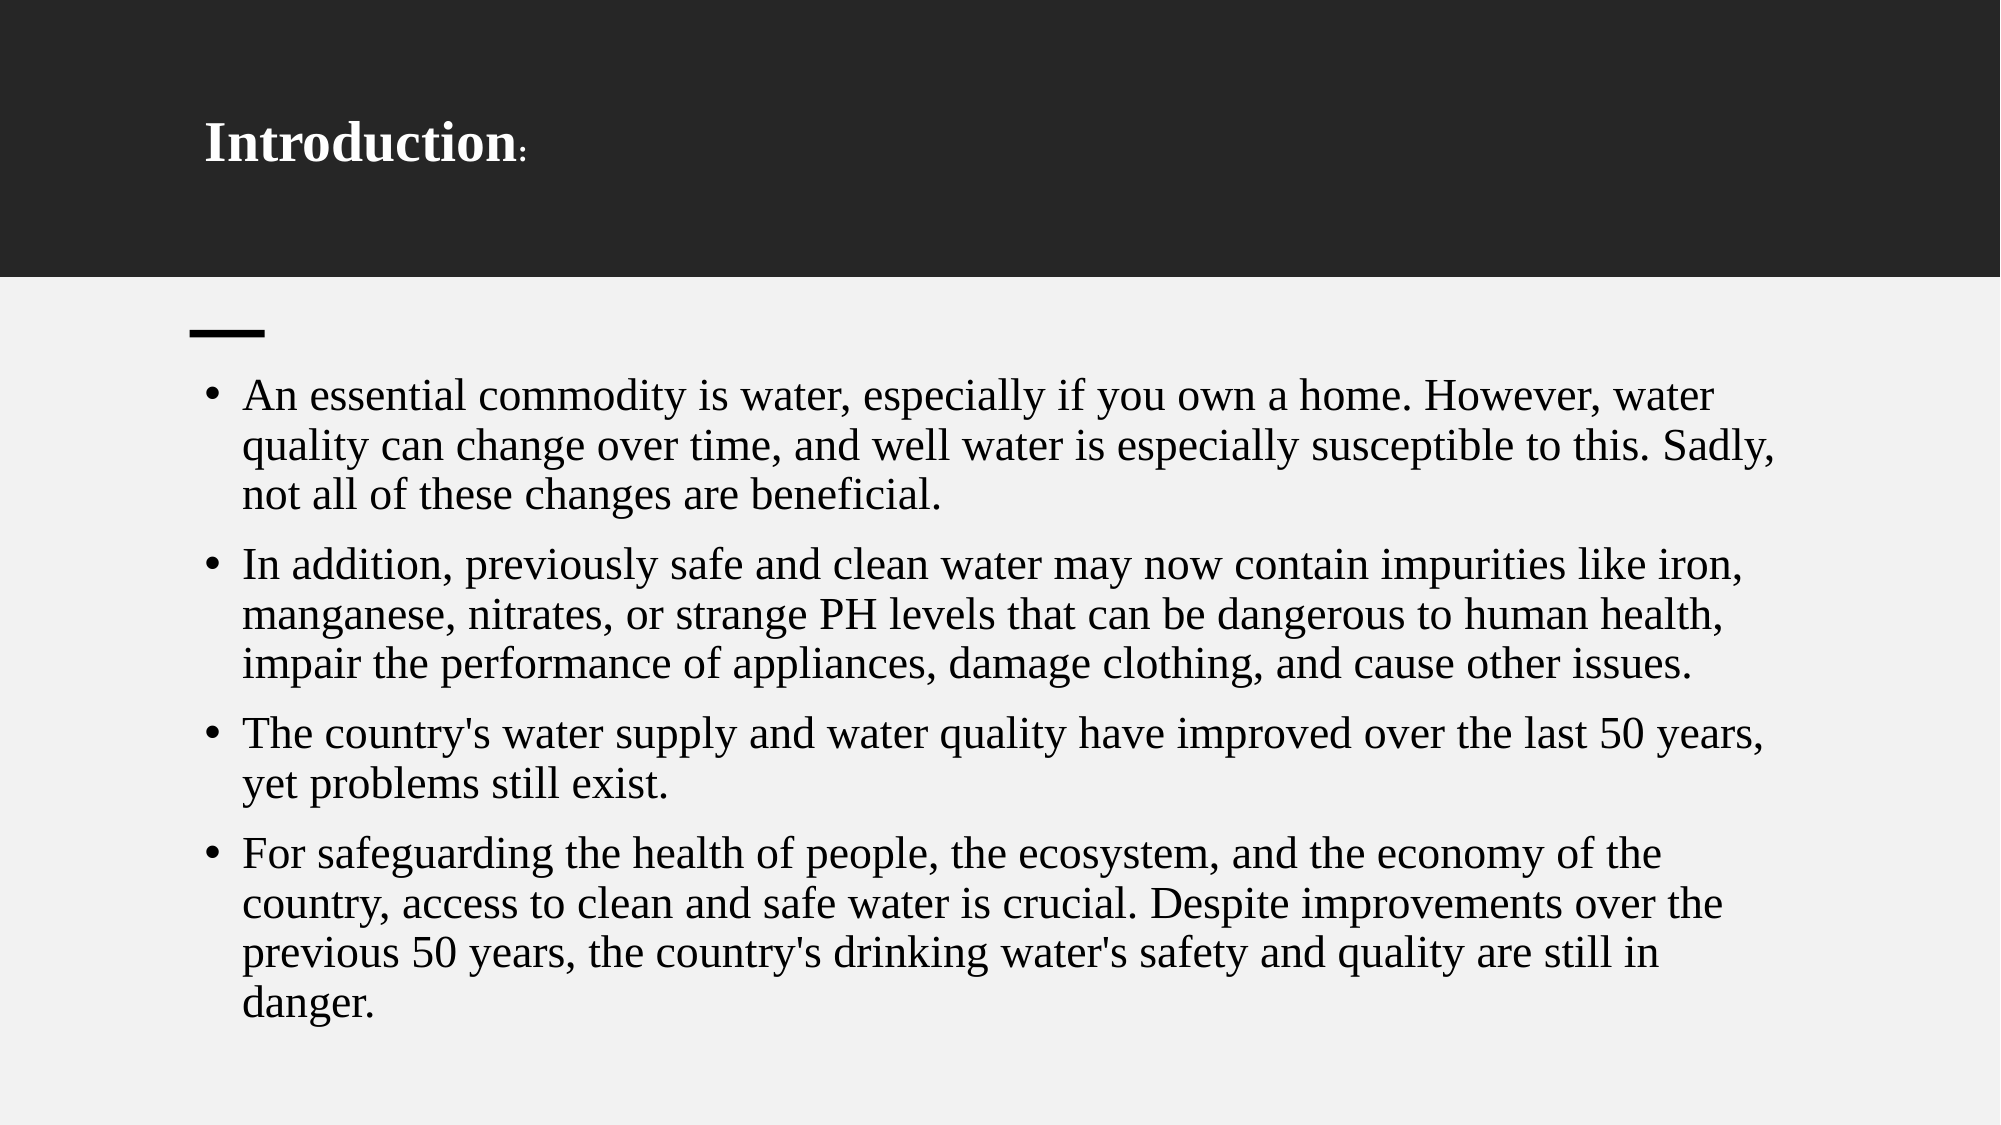

# Introduction:

An essential commodity is water, especially if you own a home. However, water quality can change over time, and well water is especially susceptible to this. Sadly, not all of these changes are beneficial.
In addition, previously safe and clean water may now contain impurities like iron, manganese, nitrates, or strange PH levels that can be dangerous to human health, impair the performance of appliances, damage clothing, and cause other issues.
The country's water supply and water quality have improved over the last 50 years, yet problems still exist.
For safeguarding the health of people, the ecosystem, and the economy of the country, access to clean and safe water is crucial. Despite improvements over the previous 50 years, the country's drinking water's safety and quality are still in danger.